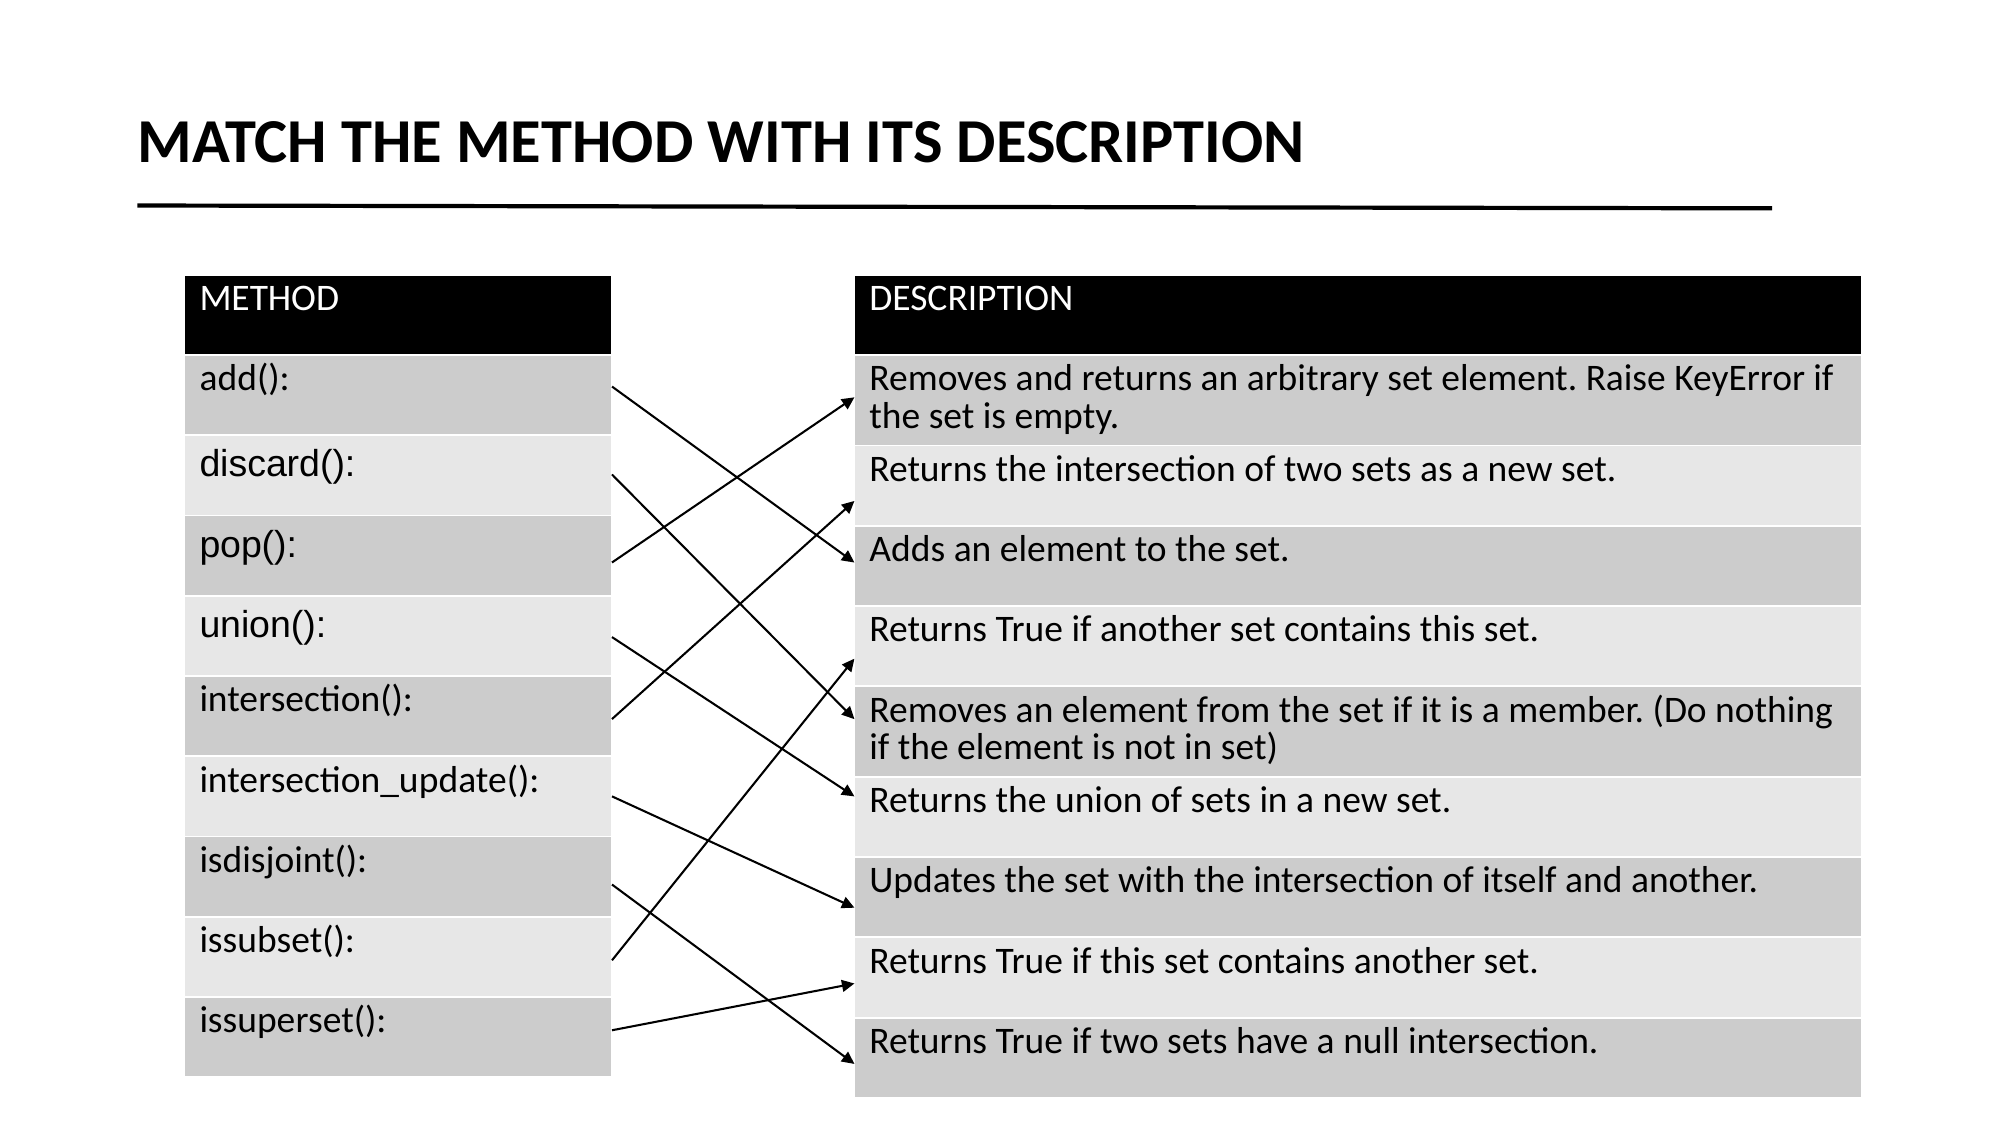

MATCH THE METHOD WITH ITS DESCRIPTION
| METHOD |
| --- |
| add(): |
| discard(): |
| pop(): |
| union(): |
| intersection(): |
| intersection\_update(): |
| isdisjoint(): |
| issubset(): |
| issuperset(): |
| DESCRIPTION |
| --- |
| Removes and returns an arbitrary set element. Raise KeyError if the set is empty. |
| Returns the intersection of two sets as a new set. |
| Adds an element to the set. |
| Returns True if another set contains this set. |
| Removes an element from the set if it is a member. (Do nothing if the element is not in set) |
| Returns the union of sets in a new set. |
| Updates the set with the intersection of itself and another. |
| Returns True if this set contains another set. |
| Returns True if two sets have a null intersection. |